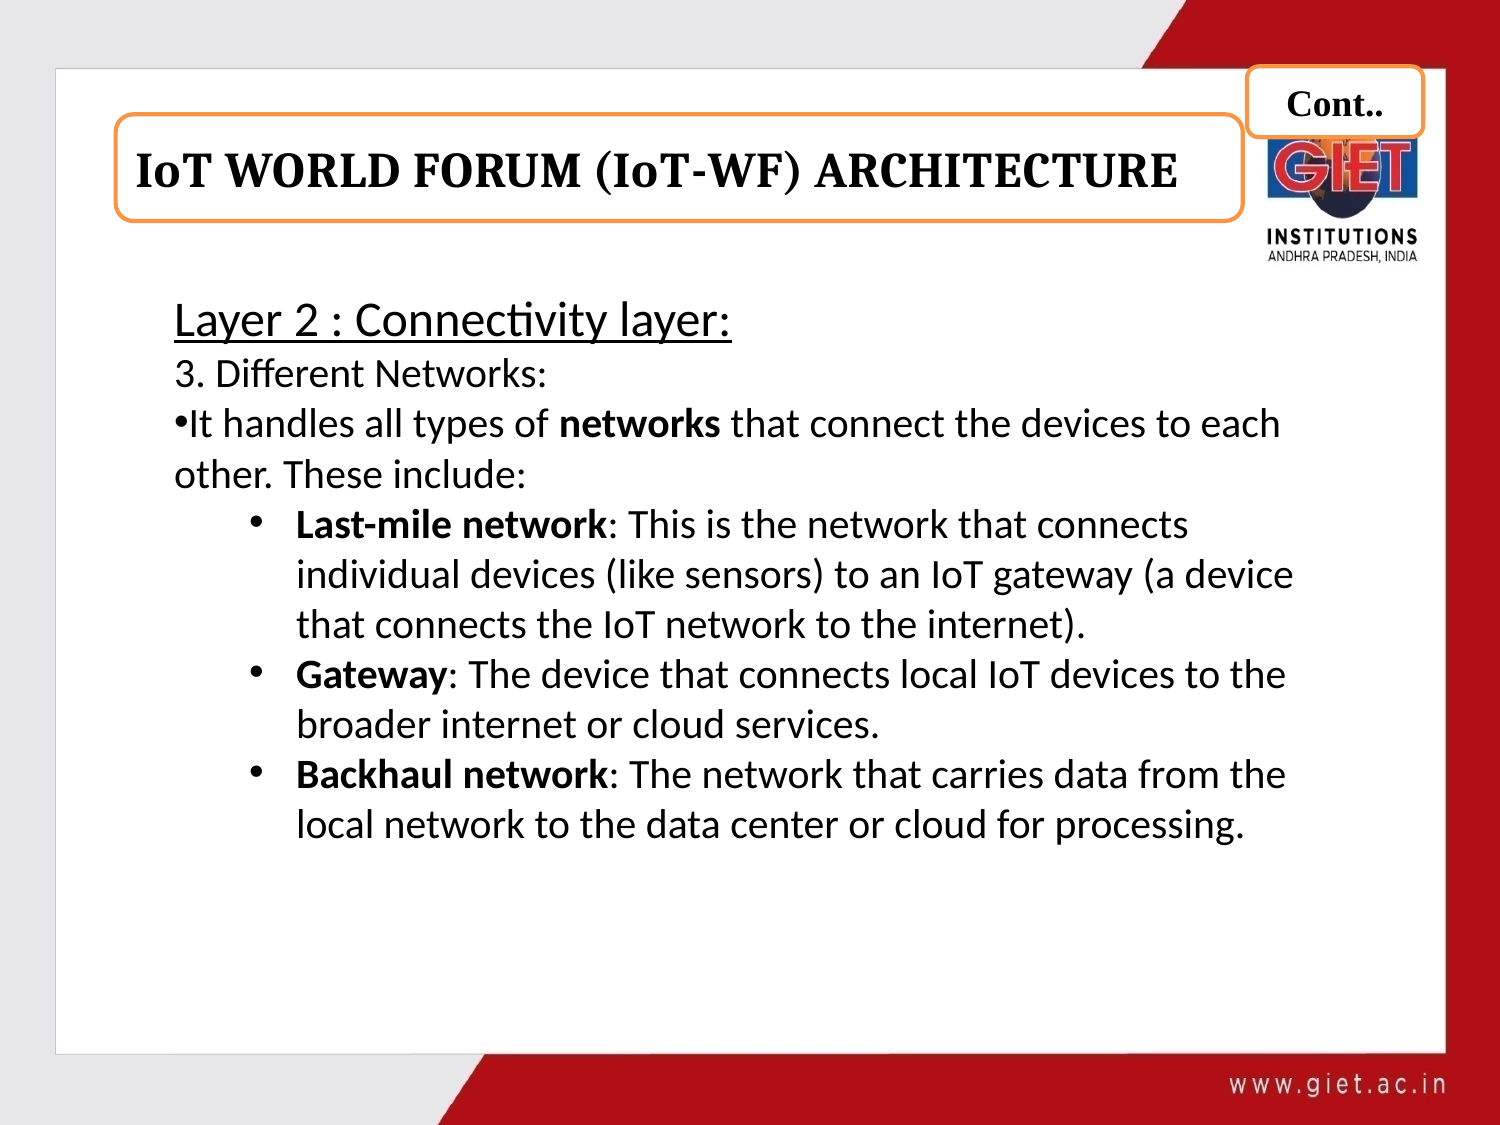

Cont..
IoT WORLD FORUM (IoT-WF) ARCHITECTURE
Layer 2 : Connectivity layer:
3. Different Networks:
It handles all types of networks that connect the devices to each other. These include:
Last-mile network: This is the network that connects individual devices (like sensors) to an IoT gateway (a device that connects the IoT network to the internet).
Gateway: The device that connects local IoT devices to the broader internet or cloud services.
Backhaul network: The network that carries data from the local network to the data center or cloud for processing.